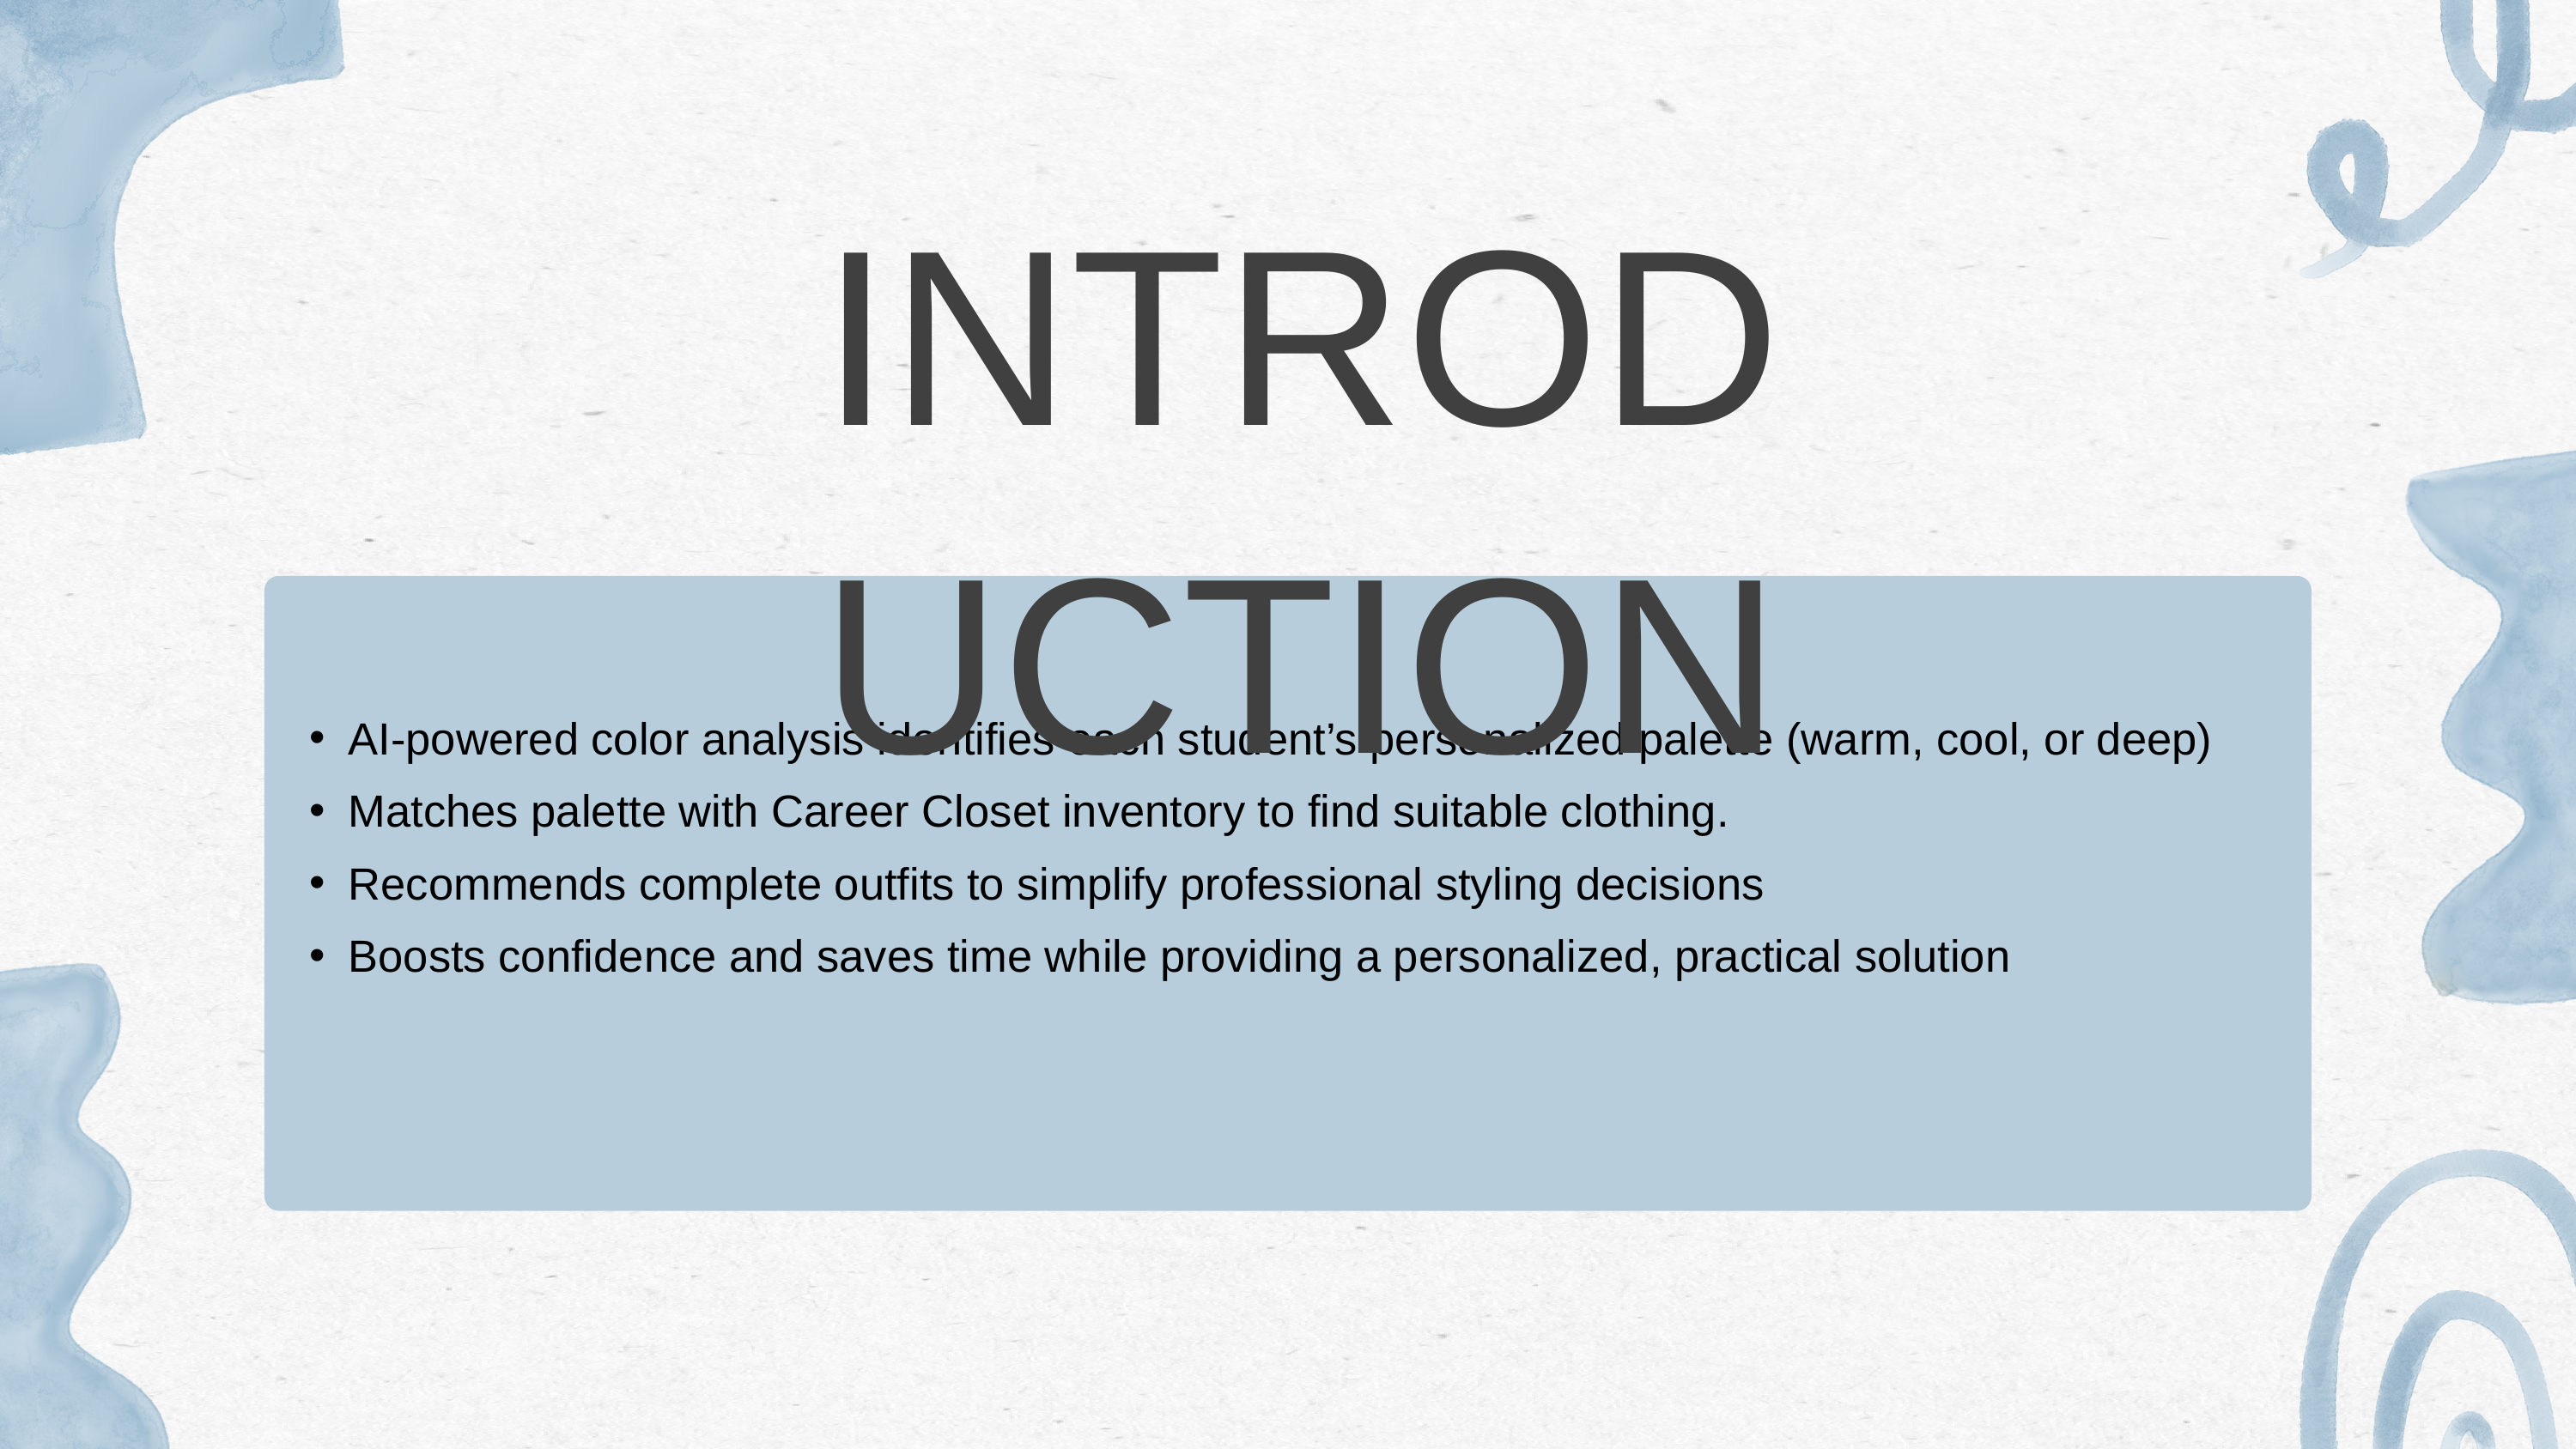

INTRODUCTION

AI-powered color analysis identifies each student’s personalized palette (warm, cool, or deep)
Matches palette with Career Closet inventory to find suitable clothing.
Recommends complete outfits to simplify professional styling decisions
Boosts confidence and saves time while providing a personalized, practical solution